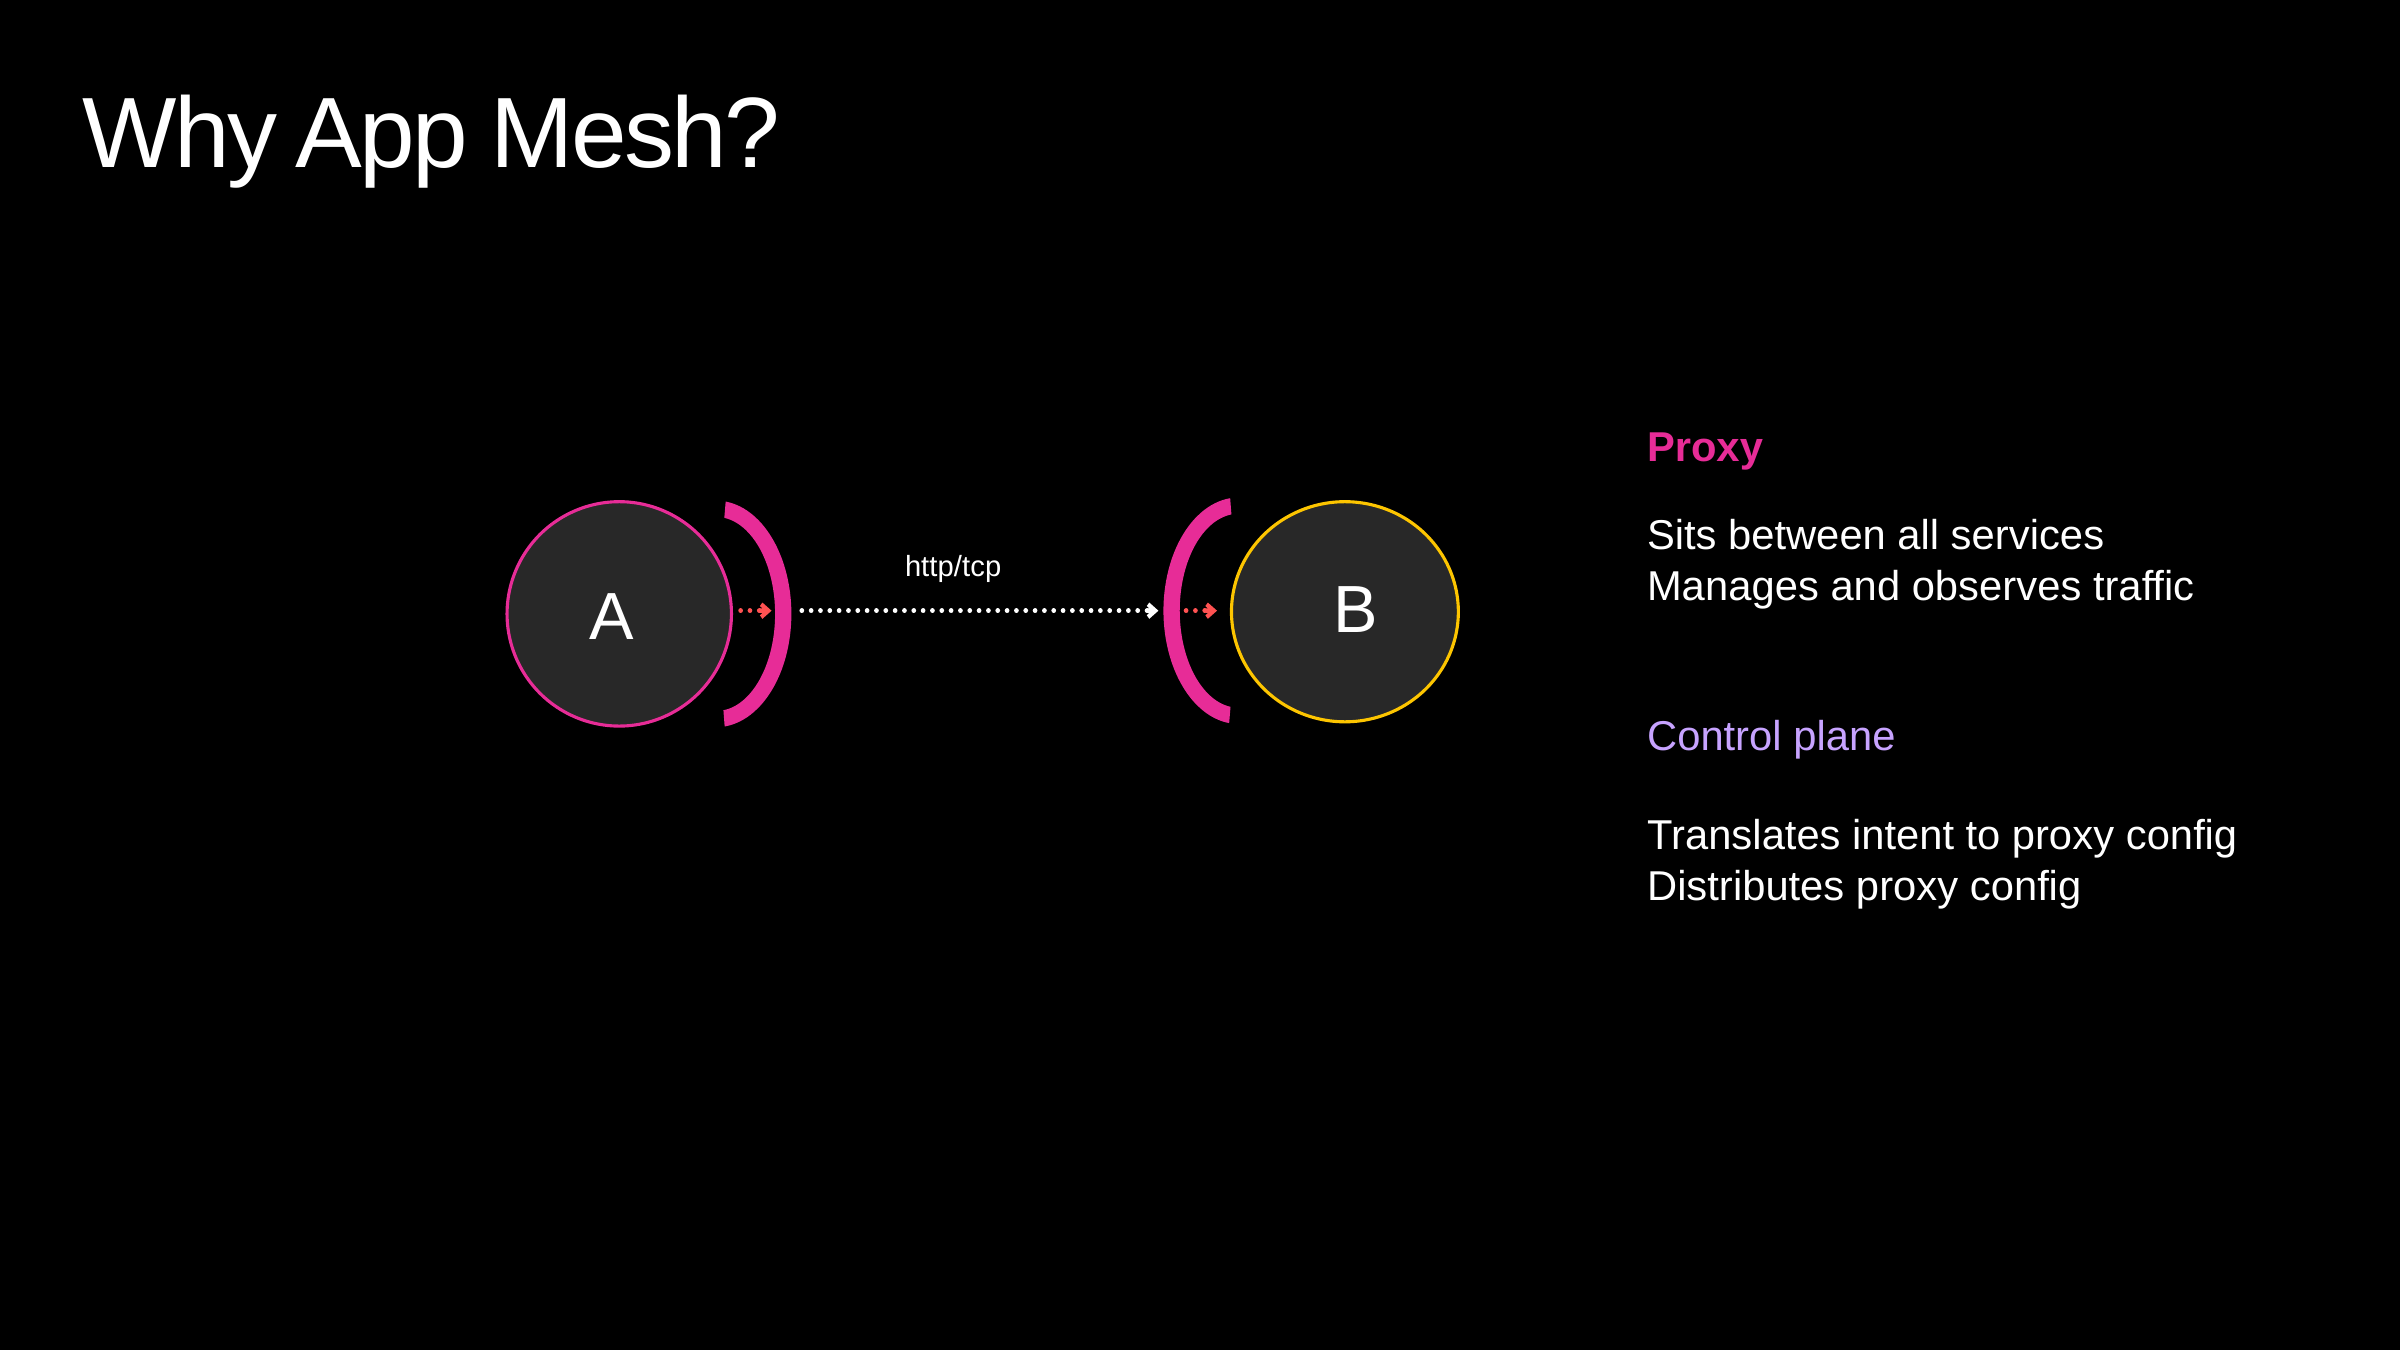

# Why App Mesh?
Proxy
Sits between all services
Manages and observes traffic

Control plane

Translates intent to proxy config
Distributes proxy config

A

http/tcp
B